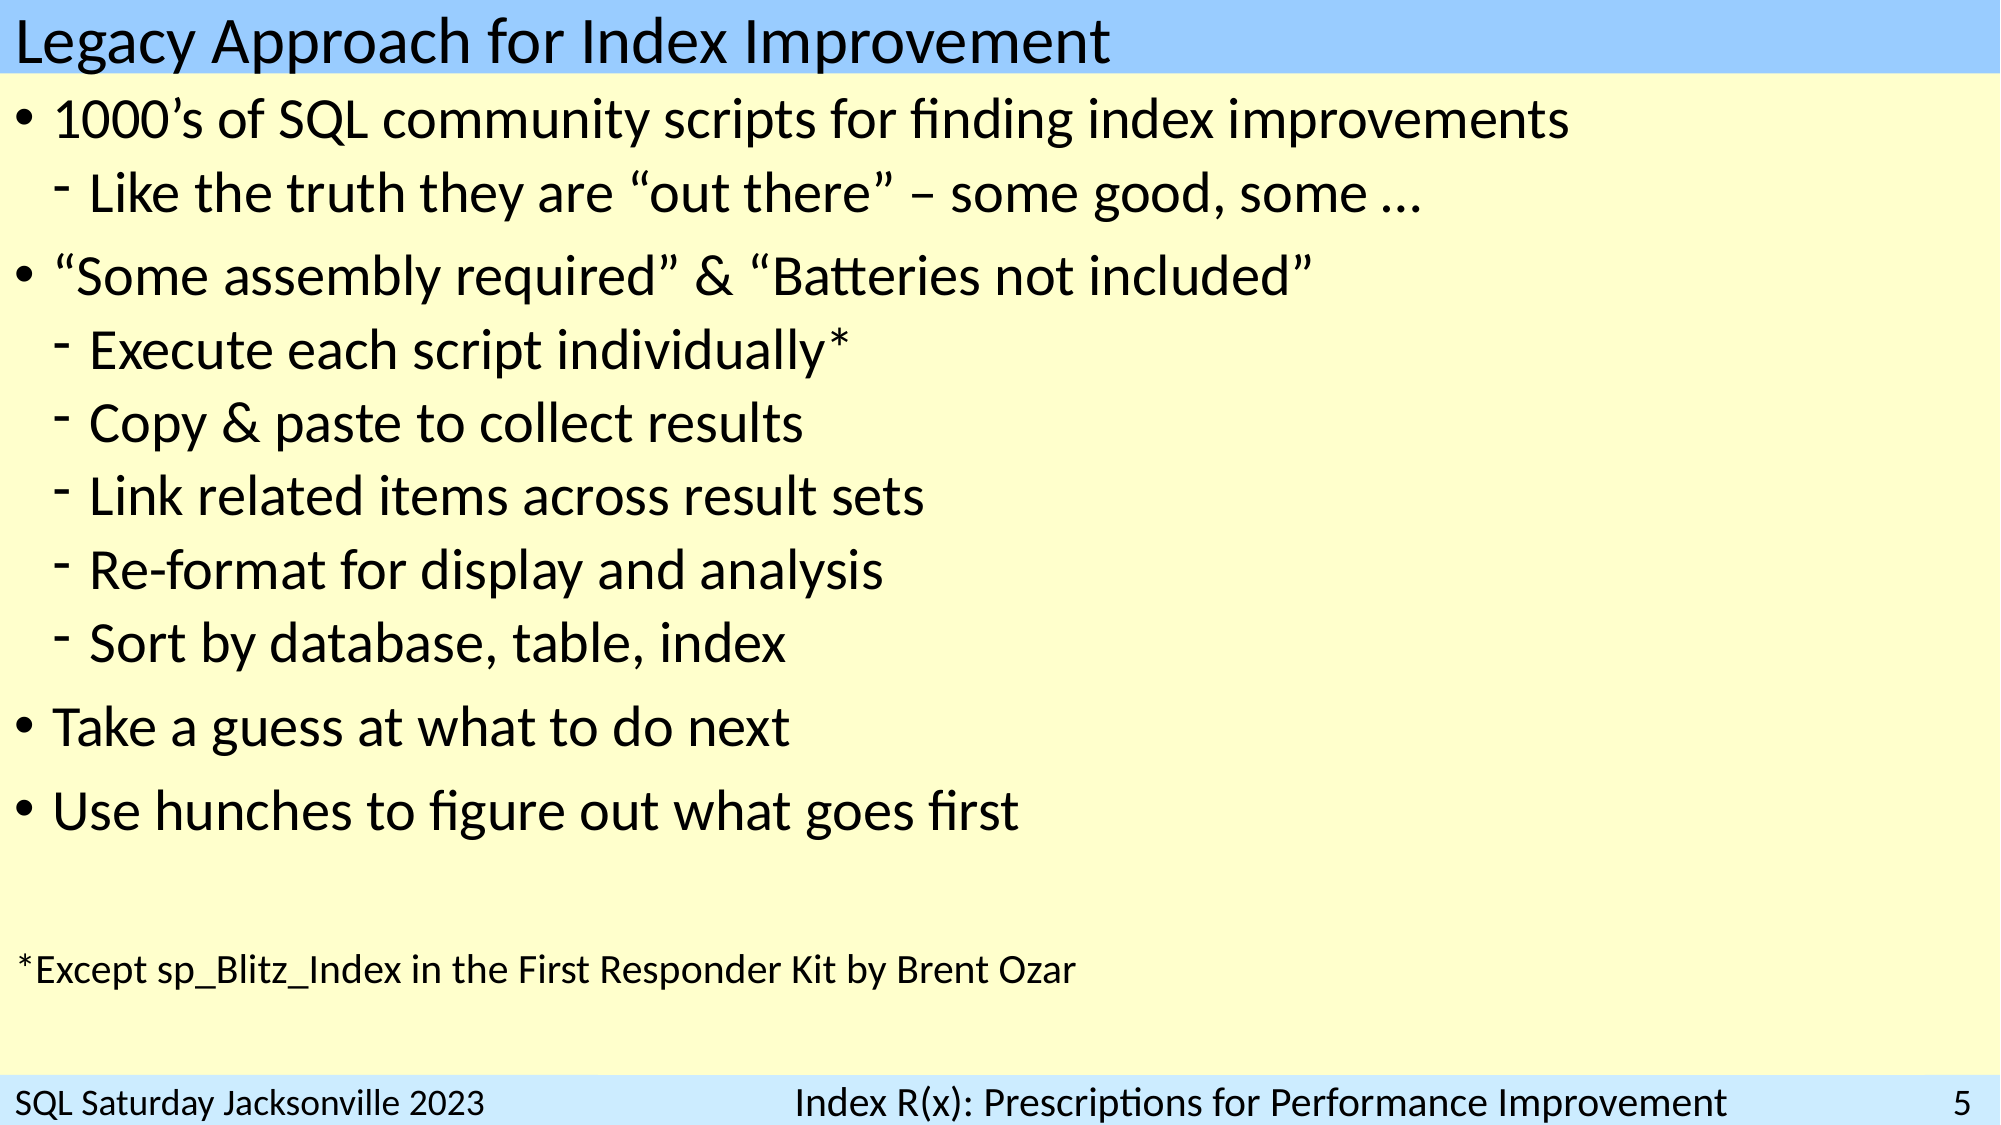

# Legacy Approach for Index Improvement
1000’s of SQL community scripts for finding index improvements
Like the truth they are “out there” – some good, some …
“Some assembly required” & “Batteries not included”
Execute each script individually*
Copy & paste to collect results
Link related items across result sets
Re-format for display and analysis
Sort by database, table, index
Take a guess at what to do next
Use hunches to figure out what goes first

*Except sp_Blitz_Index in the First Responder Kit by Brent Ozar